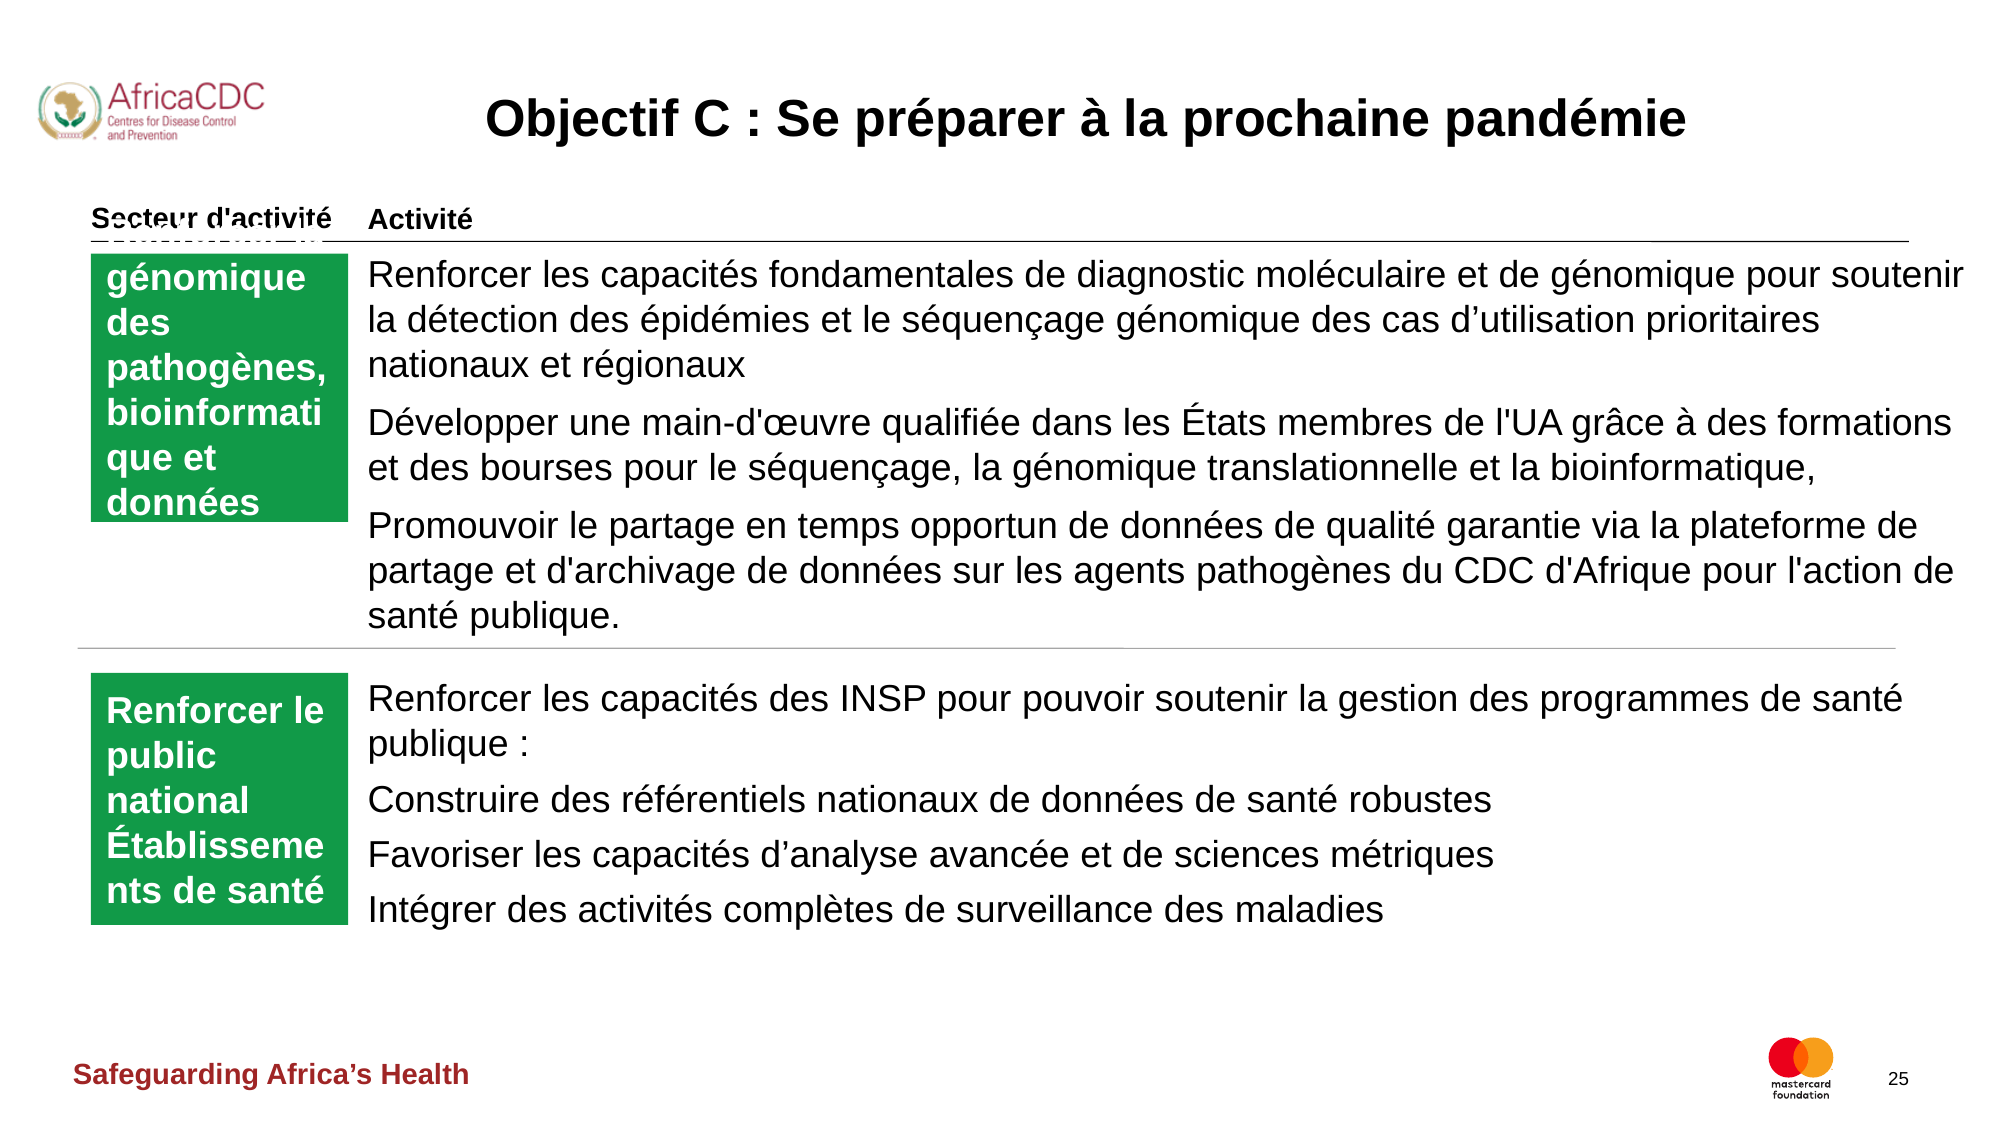

# Objectif C : Se préparer à la prochaine pandémie
Secteur d'activité
Activité
Renforcer les capacités fondamentales de diagnostic moléculaire et de génomique pour soutenir la détection des épidémies et le séquençage génomique des cas d’utilisation prioritaires nationaux et régionaux
Développer une main-d'œuvre qualifiée dans les États membres de l'UA grâce à des formations et des bourses pour le séquençage, la génomique translationnelle et la bioinformatique,
Promouvoir le partage en temps opportun de données de qualité garantie via la plateforme de partage et d'archivage de données sur les agents pathogènes du CDC d'Afrique pour l'action de santé publique.
Renforcer la génomique des pathogènes,
bioinformatique et données
capacité
Renforcer le public national
Établissements de santé
Renforcer les capacités des INSP pour pouvoir soutenir la gestion des programmes de santé publique :
Construire des référentiels nationaux de données de santé robustes
Favoriser les capacités d’analyse avancée et de sciences métriques
Intégrer des activités complètes de surveillance des maladies